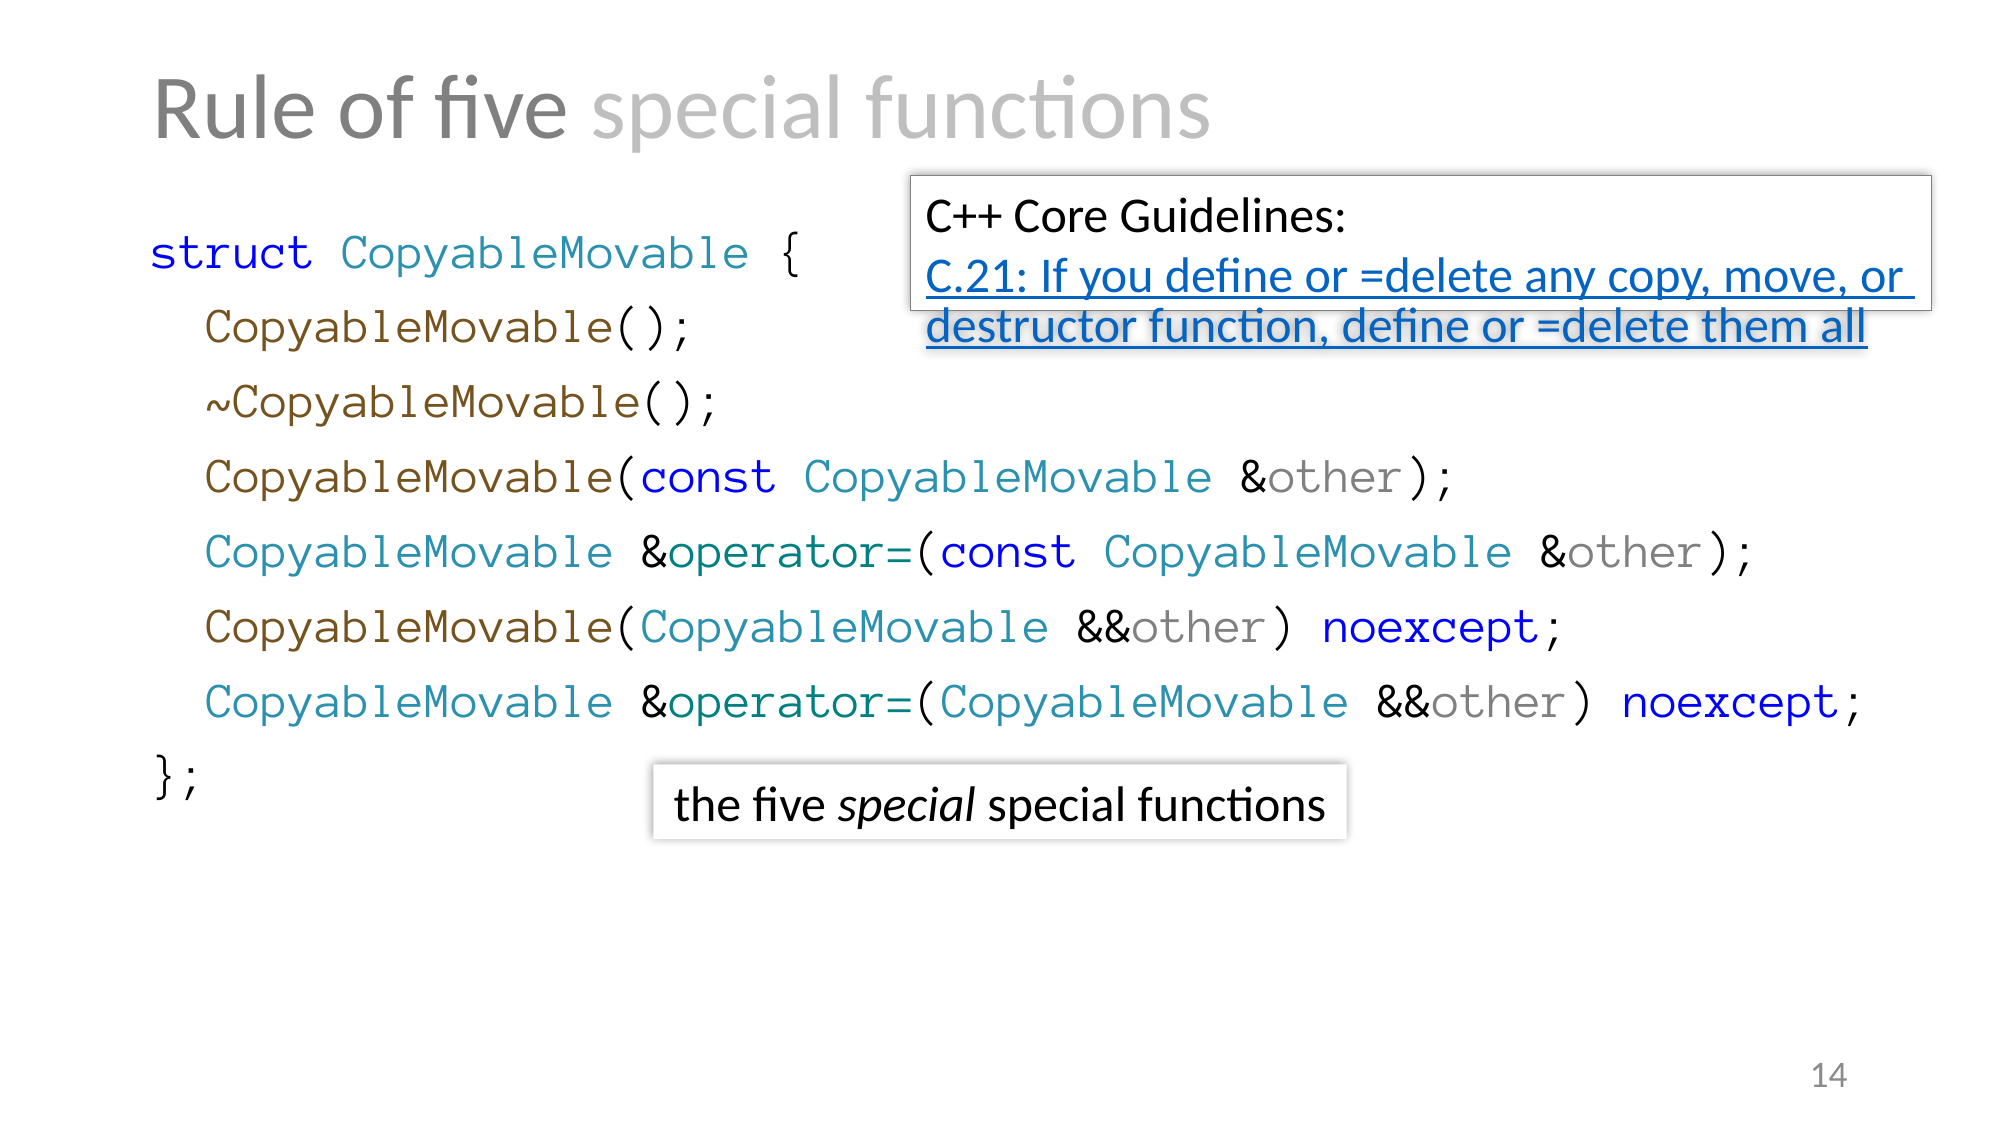

# Rule of five special functions
C++ Core Guidelines:
C.21: If you define or =delete any copy, move, or destructor function, define or =delete them all
struct CopyableMovable {
  CopyableMovable();
  ~CopyableMovable();
  CopyableMovable(const CopyableMovable &other);
  CopyableMovable &operator=(const CopyableMovable &other);
  CopyableMovable(CopyableMovable &&other) noexcept;
  CopyableMovable &operator=(CopyableMovable &&other) noexcept;
};
the five special special functions
14